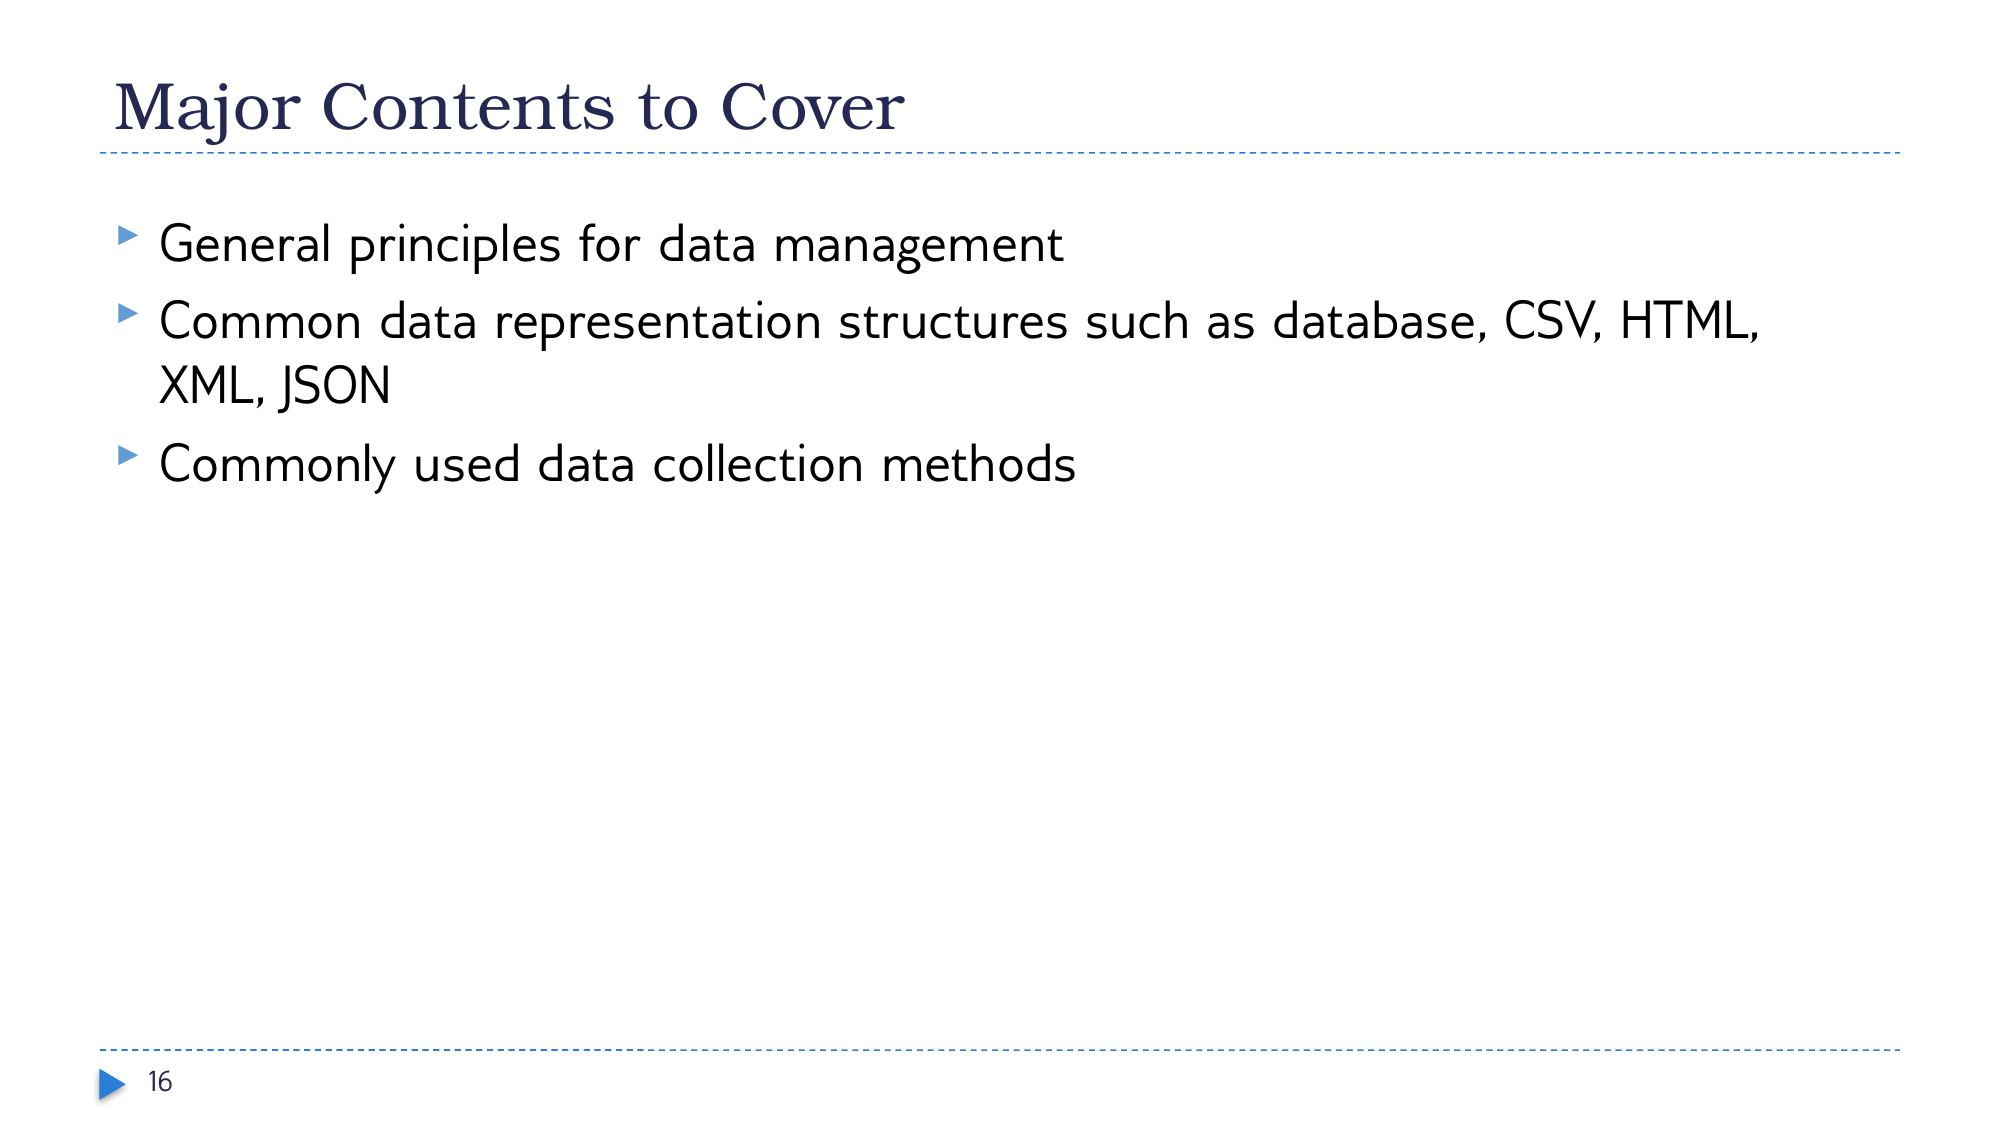

# Major Contents to Cover
General principles for data management
Common data representation structures such as database, CSV, HTML, XML, JSON
Commonly used data collection methods

16